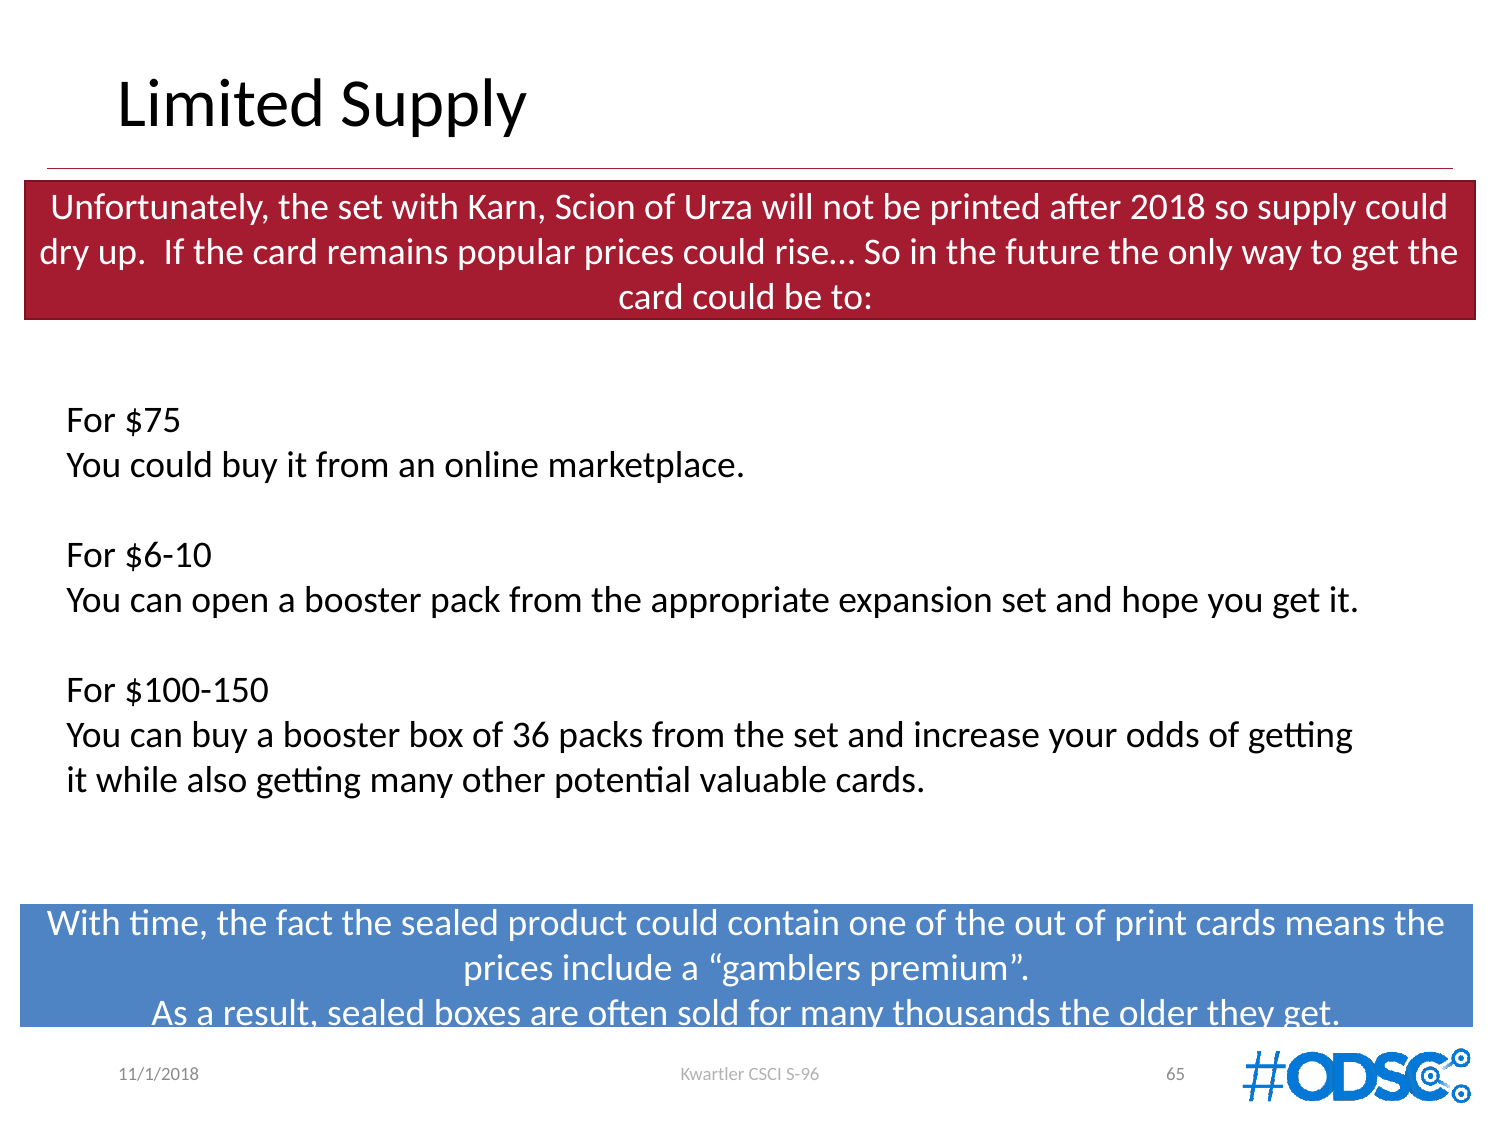

# Limited Supply
Unfortunately, the set with Karn, Scion of Urza will not be printed after 2018 so supply could dry up.  If the card remains popular prices could rise… So in the future the only way to get the card could be to:
For $75
You could buy it from an online marketplace.

For $6-10
You can open a booster pack from the appropriate expansion set and hope you get it.

For $100-150
You can buy a booster box of 36 packs from the set and increase your odds of getting it while also getting many other potential valuable cards.
With time, the fact the sealed product could contain one of the out of print cards means the prices include a “gamblers premium”.
As a result, sealed boxes are often sold for many thousands the older they get.
11/1/2018
Kwartler CSCI S-96
65